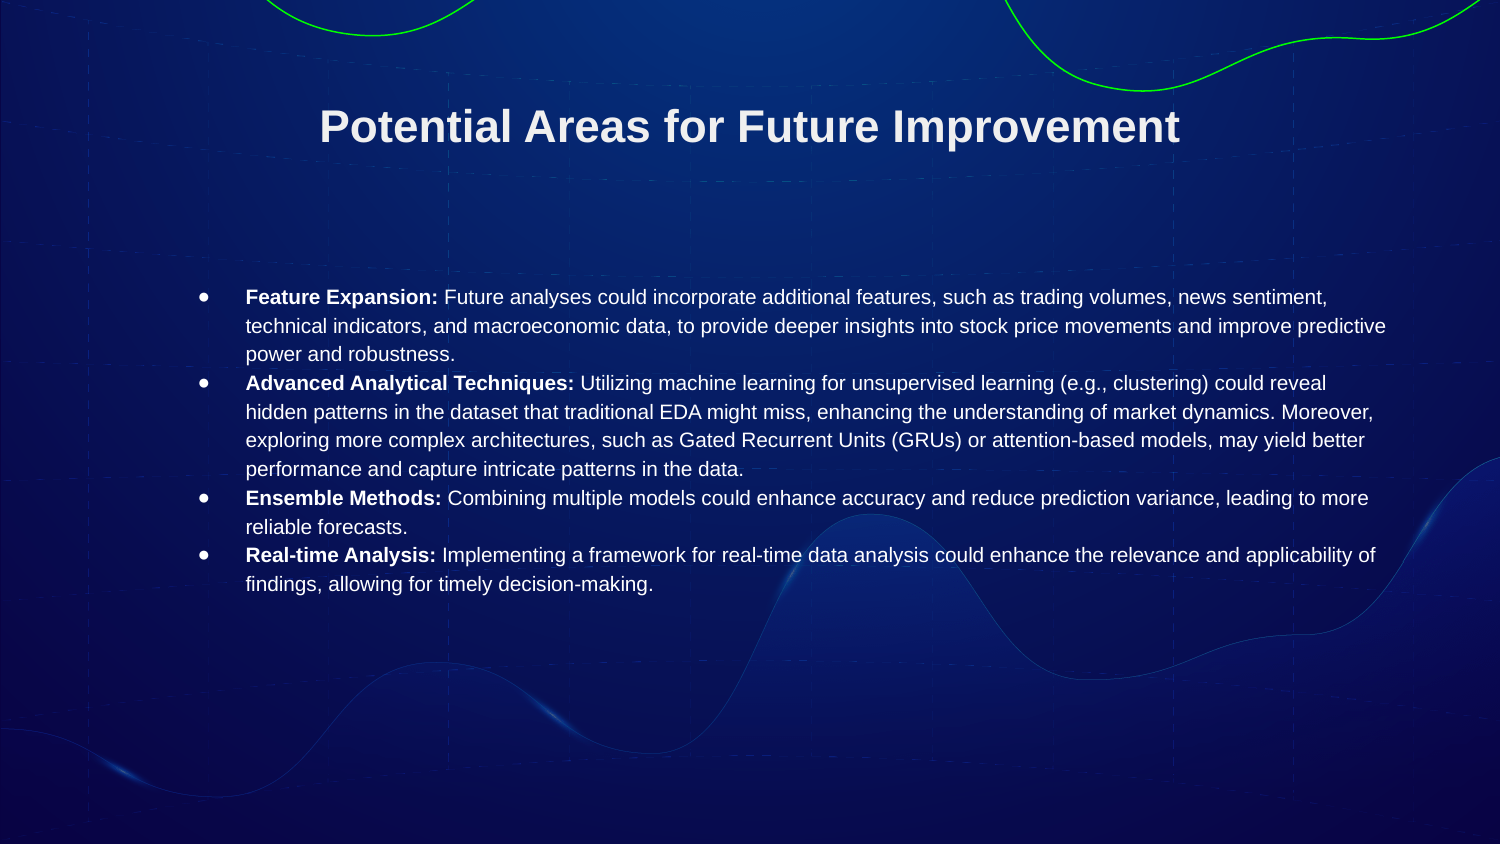

# Potential Areas for Future Improvement

Feature Expansion: Future analyses could incorporate additional features, such as trading volumes, news sentiment, technical indicators, and macroeconomic data, to provide deeper insights into stock price movements and improve predictive power and robustness.
Advanced Analytical Techniques: Utilizing machine learning for unsupervised learning (e.g., clustering) could reveal hidden patterns in the dataset that traditional EDA might miss, enhancing the understanding of market dynamics. Moreover, exploring more complex architectures, such as Gated Recurrent Units (GRUs) or attention-based models, may yield better performance and capture intricate patterns in the data.
Ensemble Methods: Combining multiple models could enhance accuracy and reduce prediction variance, leading to more reliable forecasts.
Real-time Analysis: Implementing a framework for real-time data analysis could enhance the relevance and applicability of findings, allowing for timely decision-making.